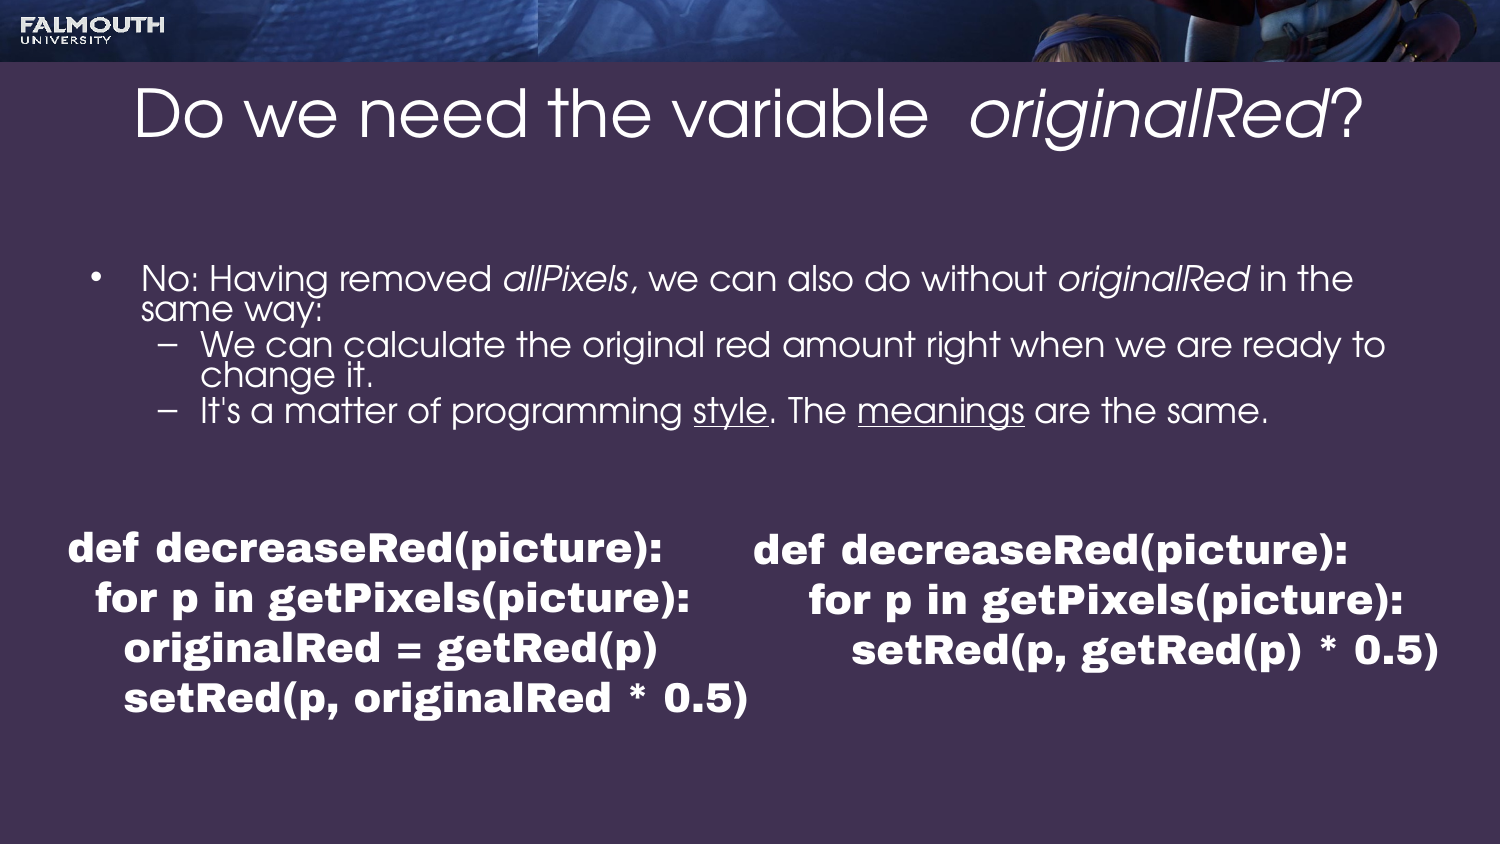

# Do we need the variable  originalRed?
No: Having removed allPixels, we can also do without originalRed in the same way:
We can calculate the original red amount right when we are ready to change it.
It's a matter of programming style. The meanings are the same.
def decreaseRed(picture):
  for p in getPixels(picture):
    originalRed = getRed(p)
    setRed(p, originalRed * 0.5)
def decreaseRed(picture):
    for p in getPixels(picture):
       setRed(p, getRed(p) * 0.5)